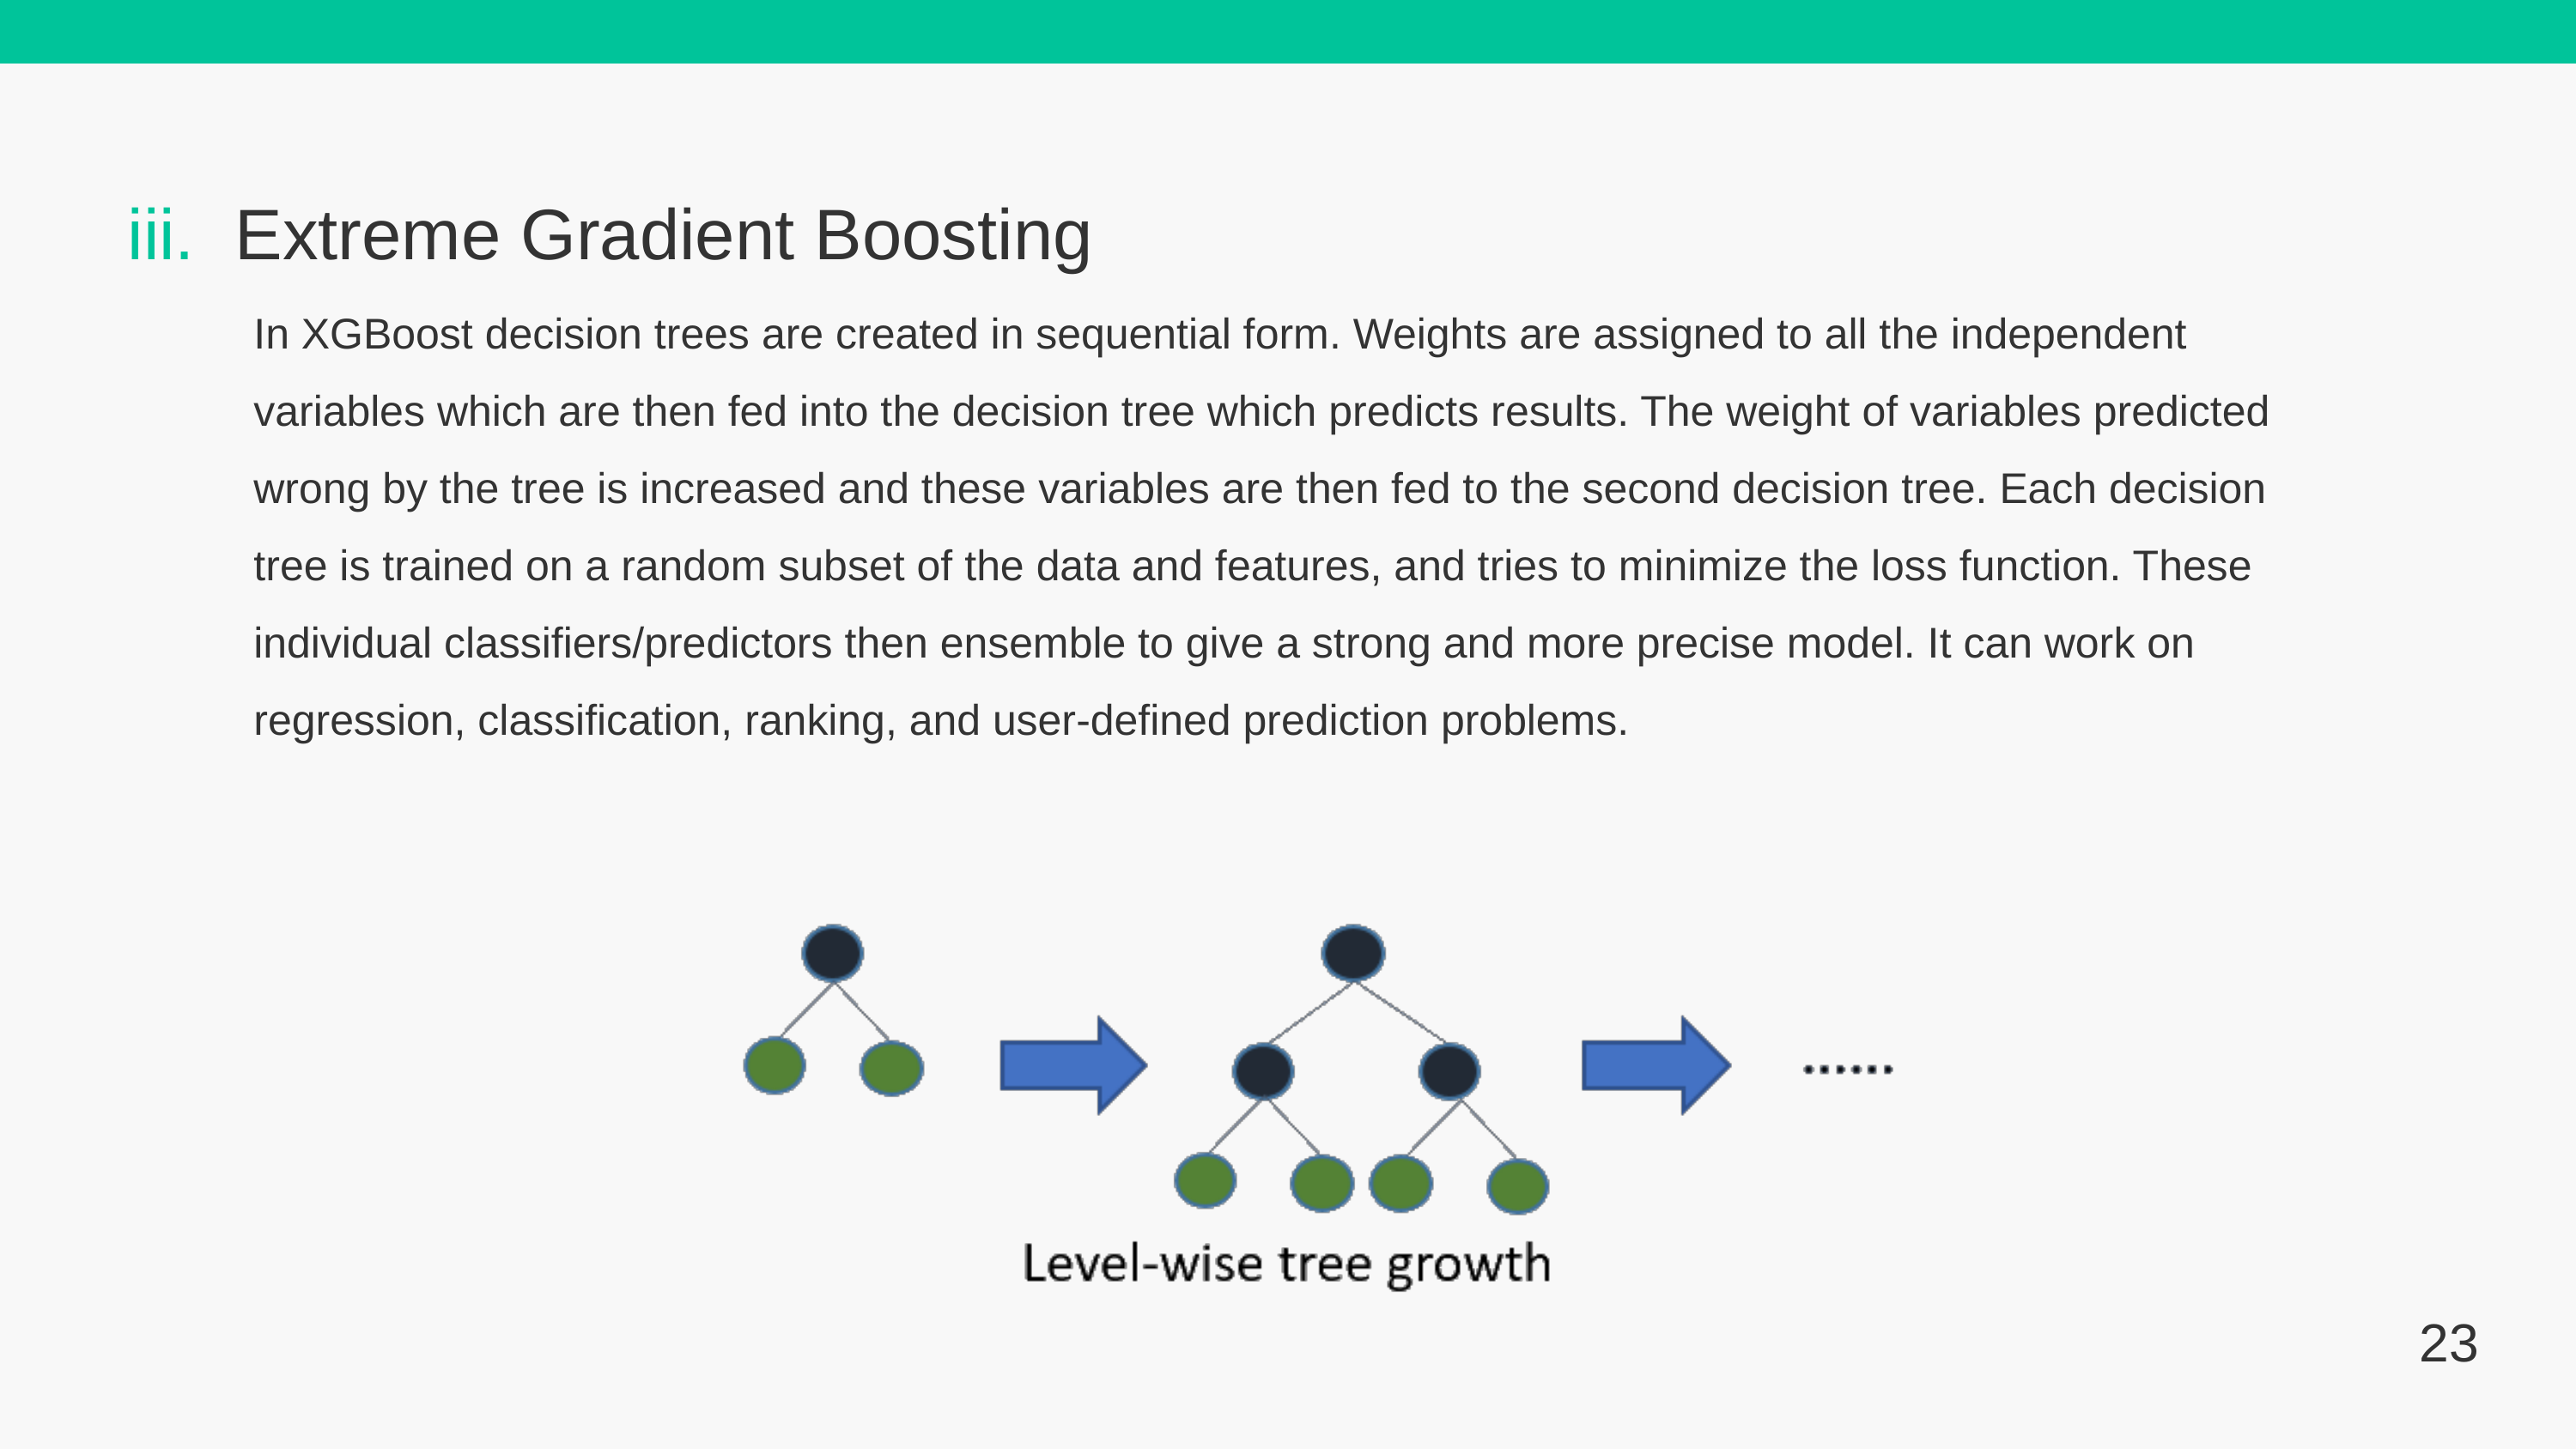

iii.  Extreme Gradient Boosting
In XGBoost decision trees are created in sequential form. Weights are assigned to all the independent variables which are then fed into the decision tree which predicts results. The weight of variables predicted wrong by the tree is increased and these variables are then fed to the second decision tree. Each decision tree is trained on a random subset of the data and features, and tries to minimize the loss function. These individual classifiers/predictors then ensemble to give a strong and more precise model. It can work on regression, classification, ranking, and user-defined prediction problems.

23